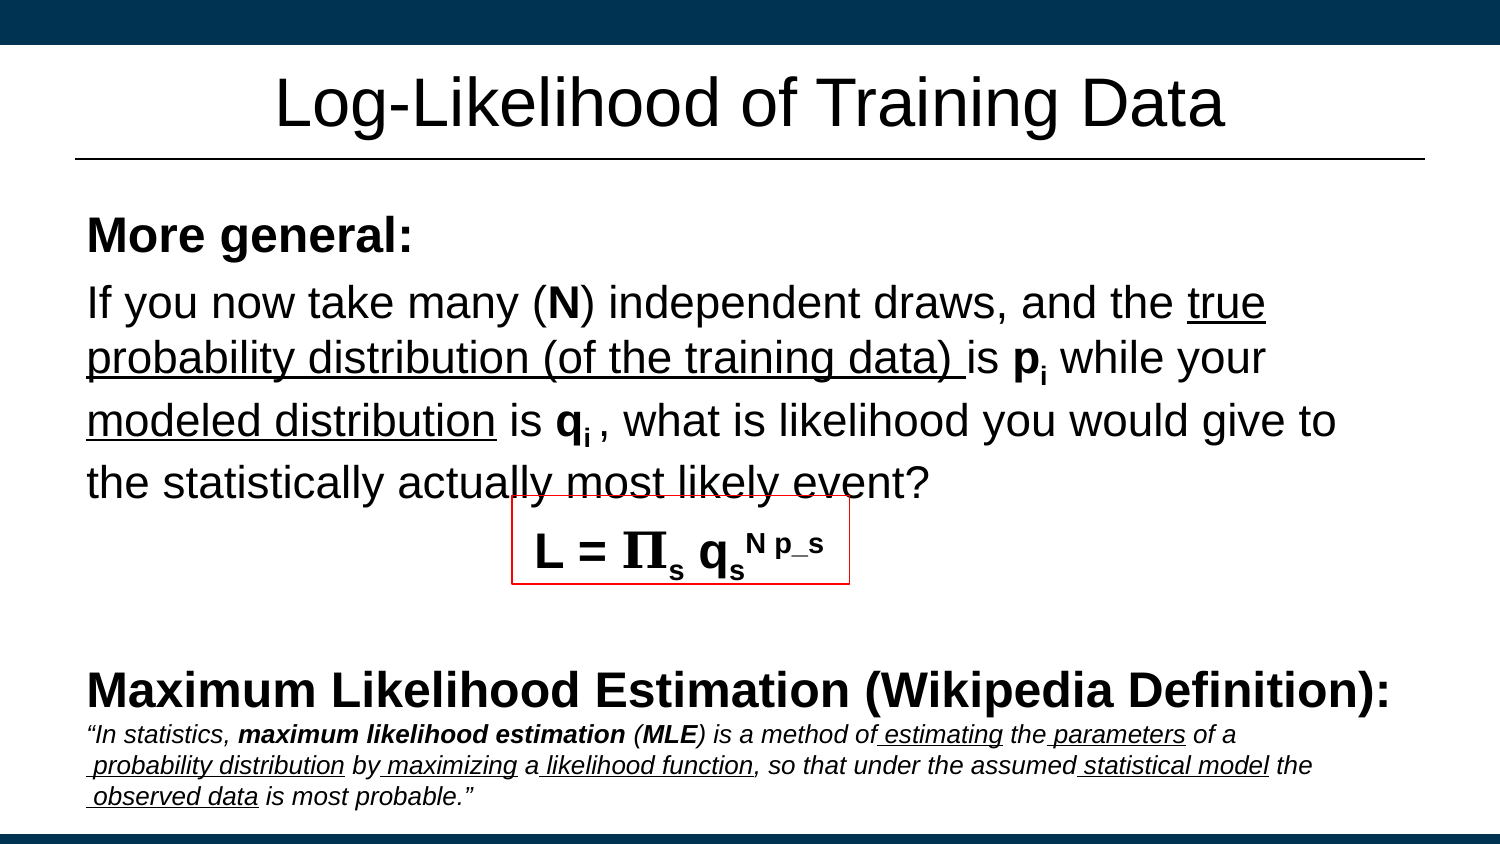

# Log-Likelihood of Training Data
More general:
If you now take many (N) independent draws, and the true probability distribution (of the training data) is pi while your modeled distribution is qi , what is likelihood you would give to the statistically actually most likely event?
                                L = 𝚷s qsN p_s
Maximum Likelihood Estimation (Wikipedia Definition):
“In statistics, maximum likelihood estimation (MLE) is a method of estimating the parameters of a probability distribution by maximizing a likelihood function, so that under the assumed statistical model the observed data is most probable.”